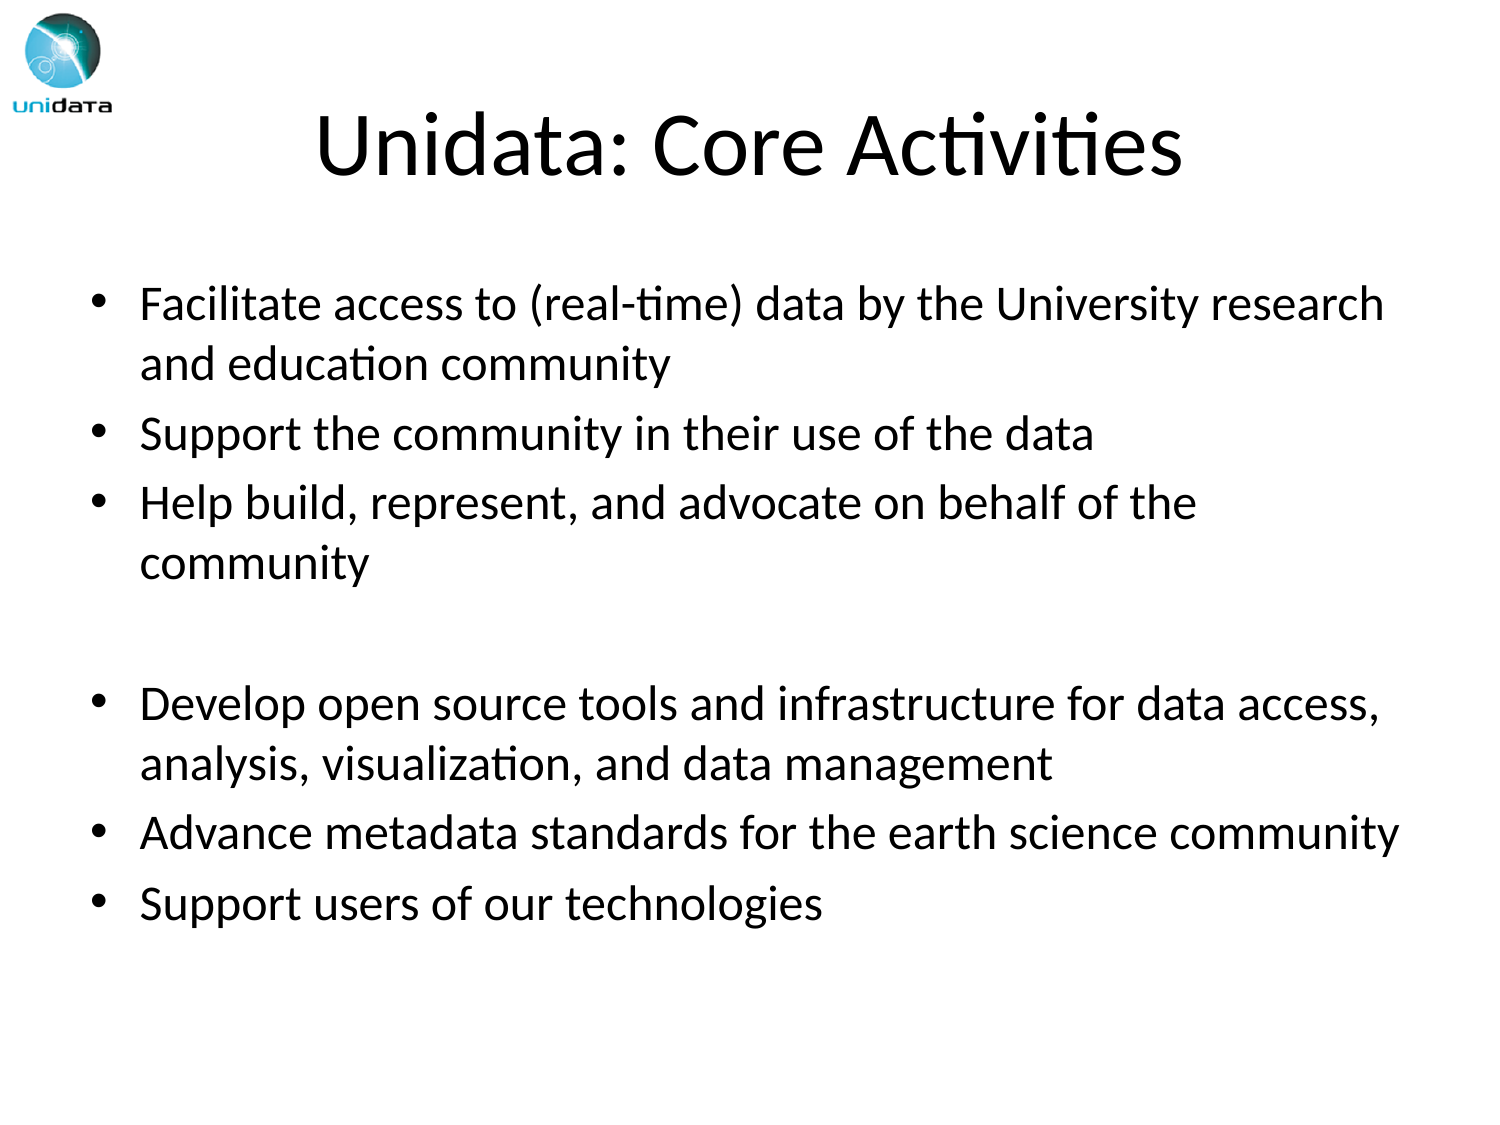

# Unidata: Core Activities
Facilitate access to (real-time) data by the University research and education community
Support the community in their use of the data
Help build, represent, and advocate on behalf of the community

Develop open source tools and infrastructure for data access, analysis, visualization, and data management
Advance metadata standards for the earth science community
Support users of our technologies